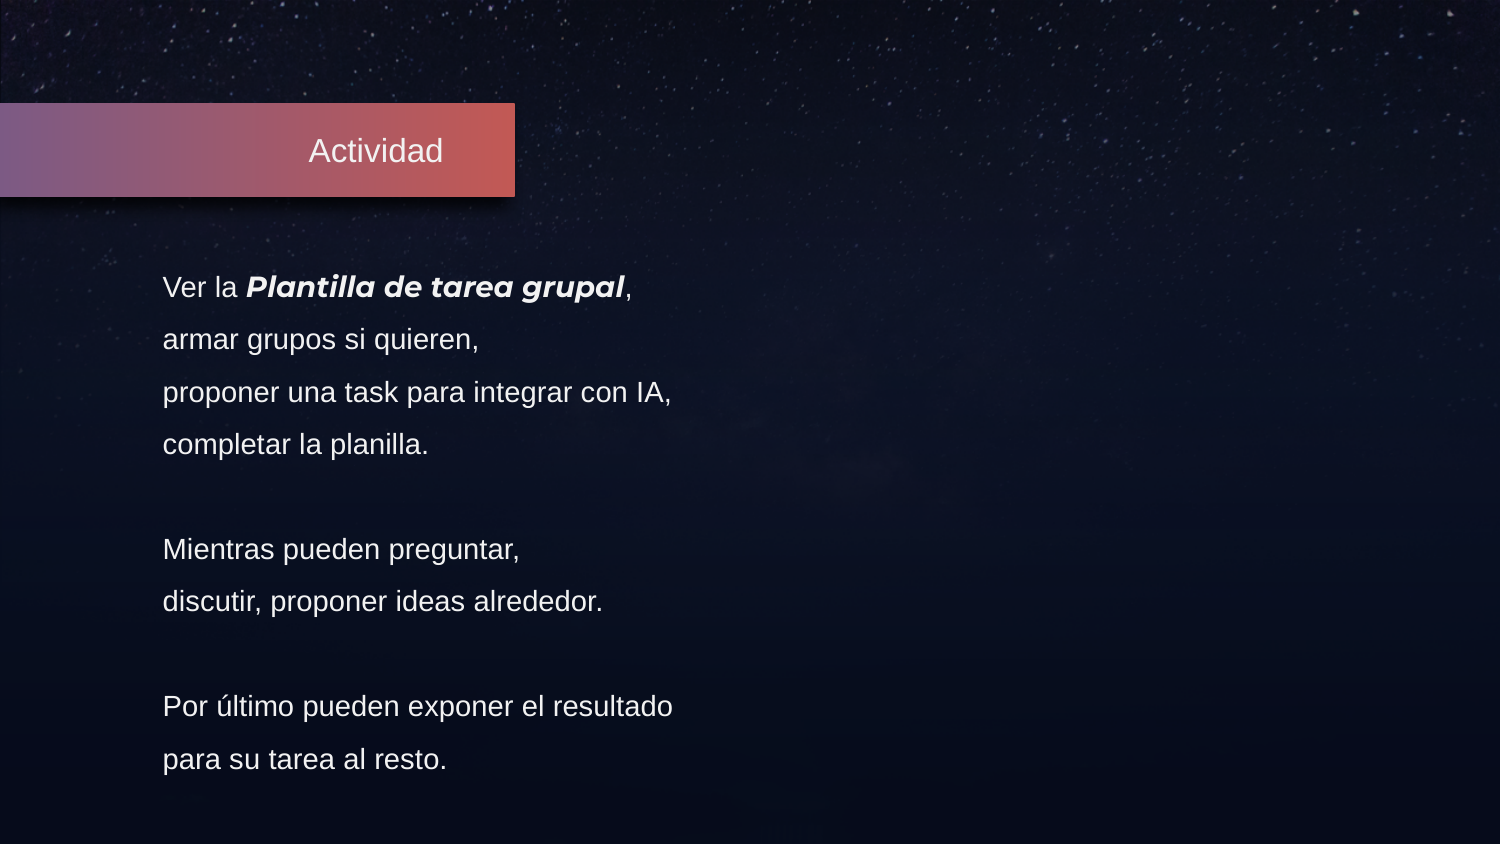

Actividad
Ver la Plantilla de tarea grupal,
armar grupos si quieren,
proponer una task para integrar con IA,
completar la planilla.
Mientras pueden preguntar,
discutir, proponer ideas alrededor.
Por último pueden exponer el resultado
para su tarea al resto.